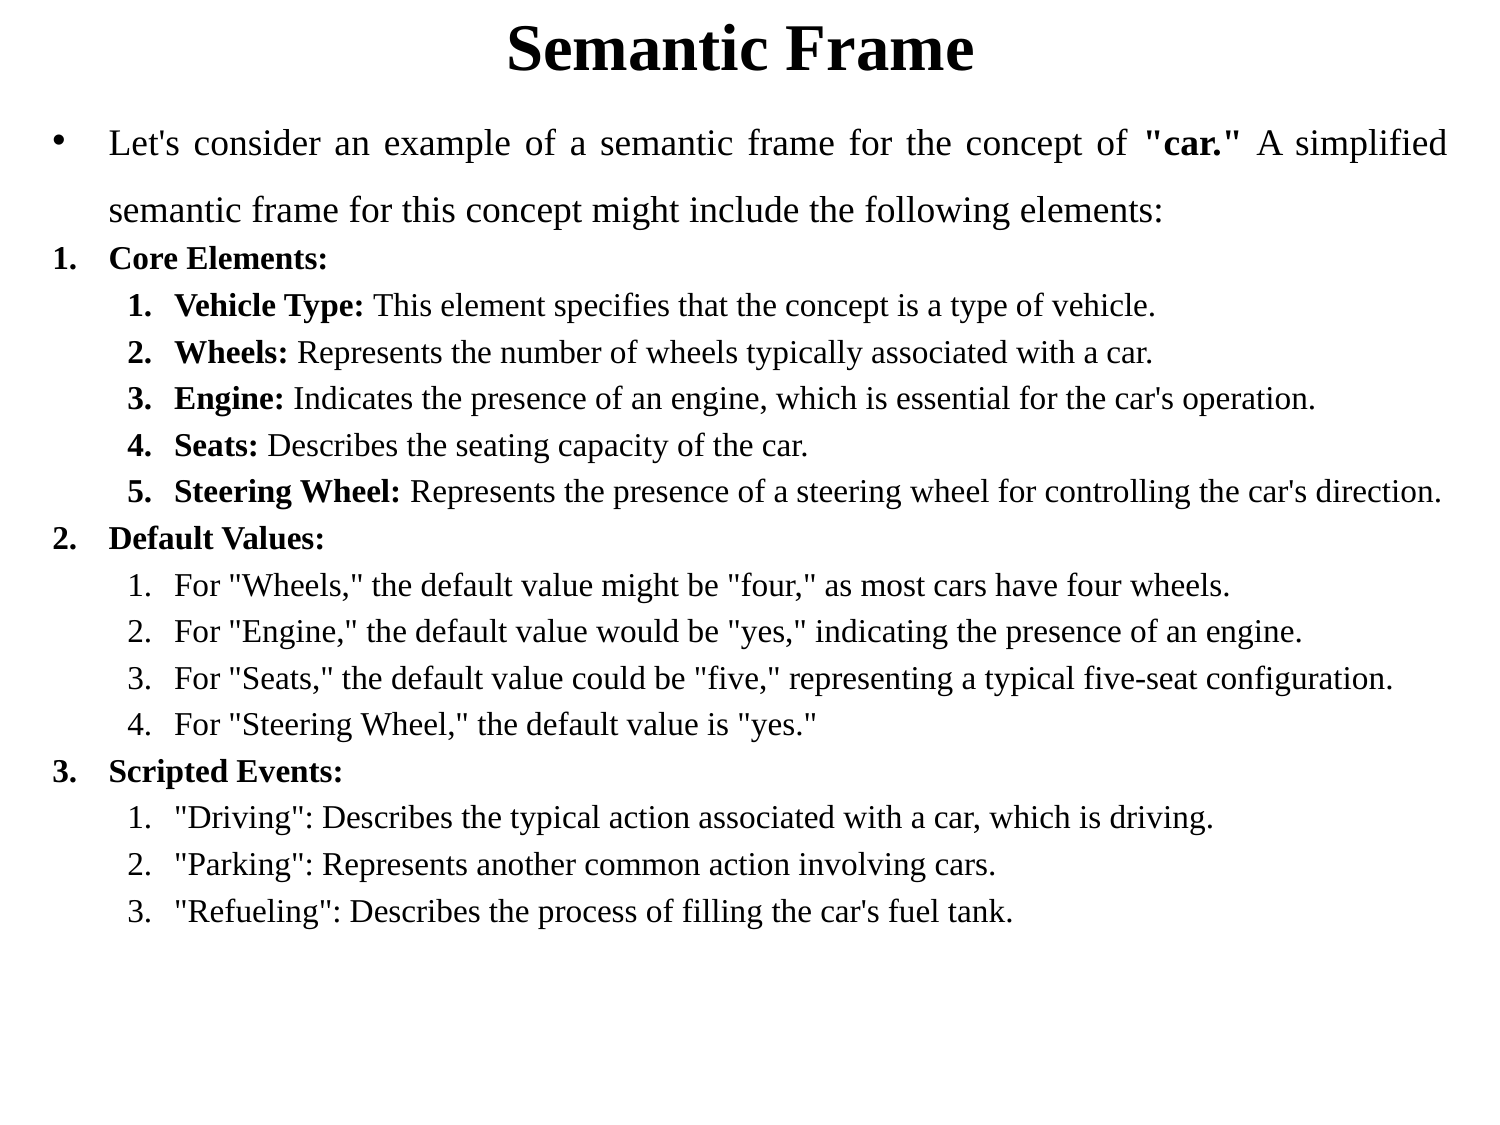

# Semantic Frame
Let's consider an example of a semantic frame for the concept of "car." A simplified semantic frame for this concept might include the following elements:
Core Elements:
Vehicle Type: This element specifies that the concept is a type of vehicle.
Wheels: Represents the number of wheels typically associated with a car.
Engine: Indicates the presence of an engine, which is essential for the car's operation.
Seats: Describes the seating capacity of the car.
Steering Wheel: Represents the presence of a steering wheel for controlling the car's direction.
Default Values:
For "Wheels," the default value might be "four," as most cars have four wheels.
For "Engine," the default value would be "yes," indicating the presence of an engine.
For "Seats," the default value could be "five," representing a typical five-seat configuration.
For "Steering Wheel," the default value is "yes."
Scripted Events:
"Driving": Describes the typical action associated with a car, which is driving.
"Parking": Represents another common action involving cars.
"Refueling": Describes the process of filling the car's fuel tank.